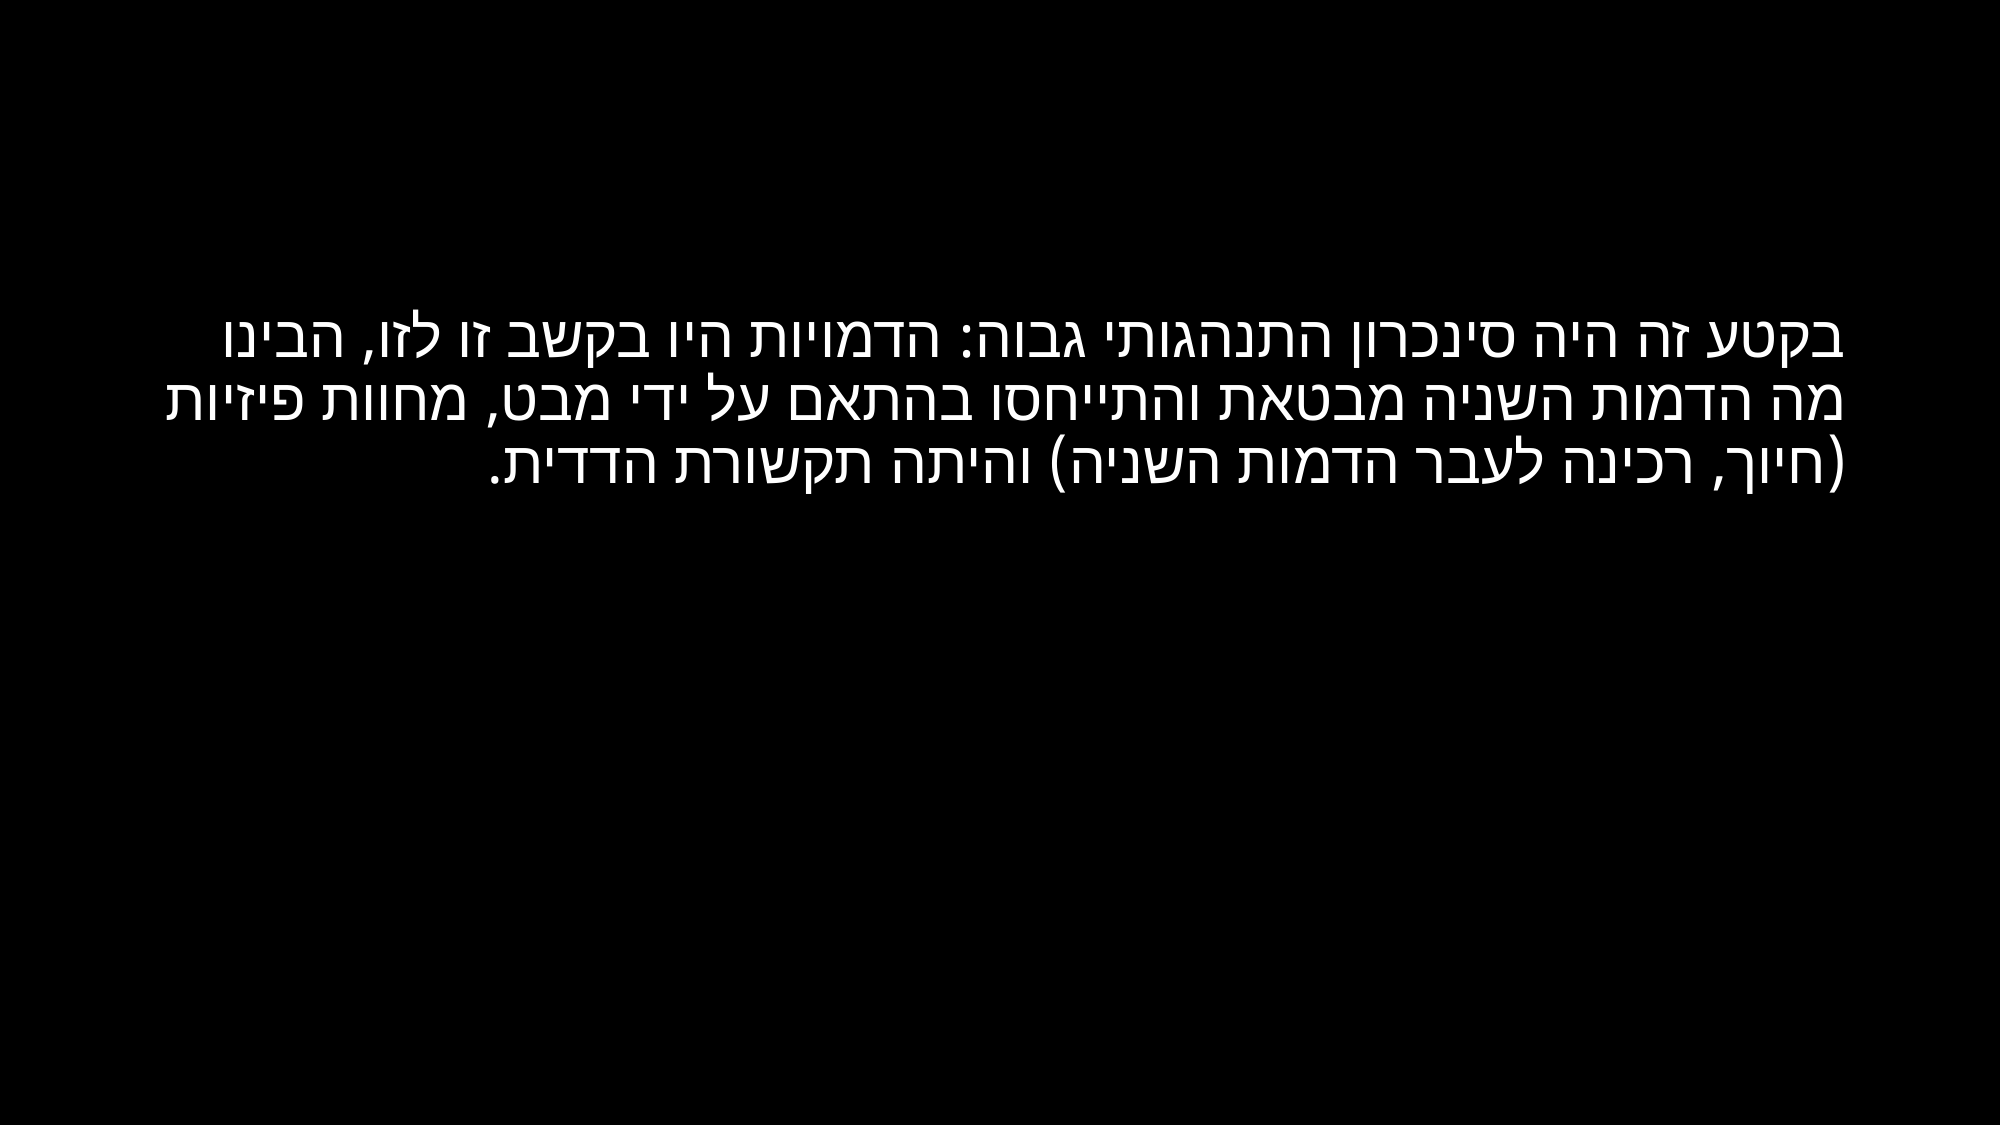

#
בקטע זה היה סינכרון התנהגותי גבוה: הדמויות היו בקשב זו לזו, הבינו מה הדמות השניה מבטאת והתייחסו בהתאם על ידי מבט, מחוות פיזיות (חיוך, רכינה לעבר הדמות השניה) והיתה תקשורת הדדית.